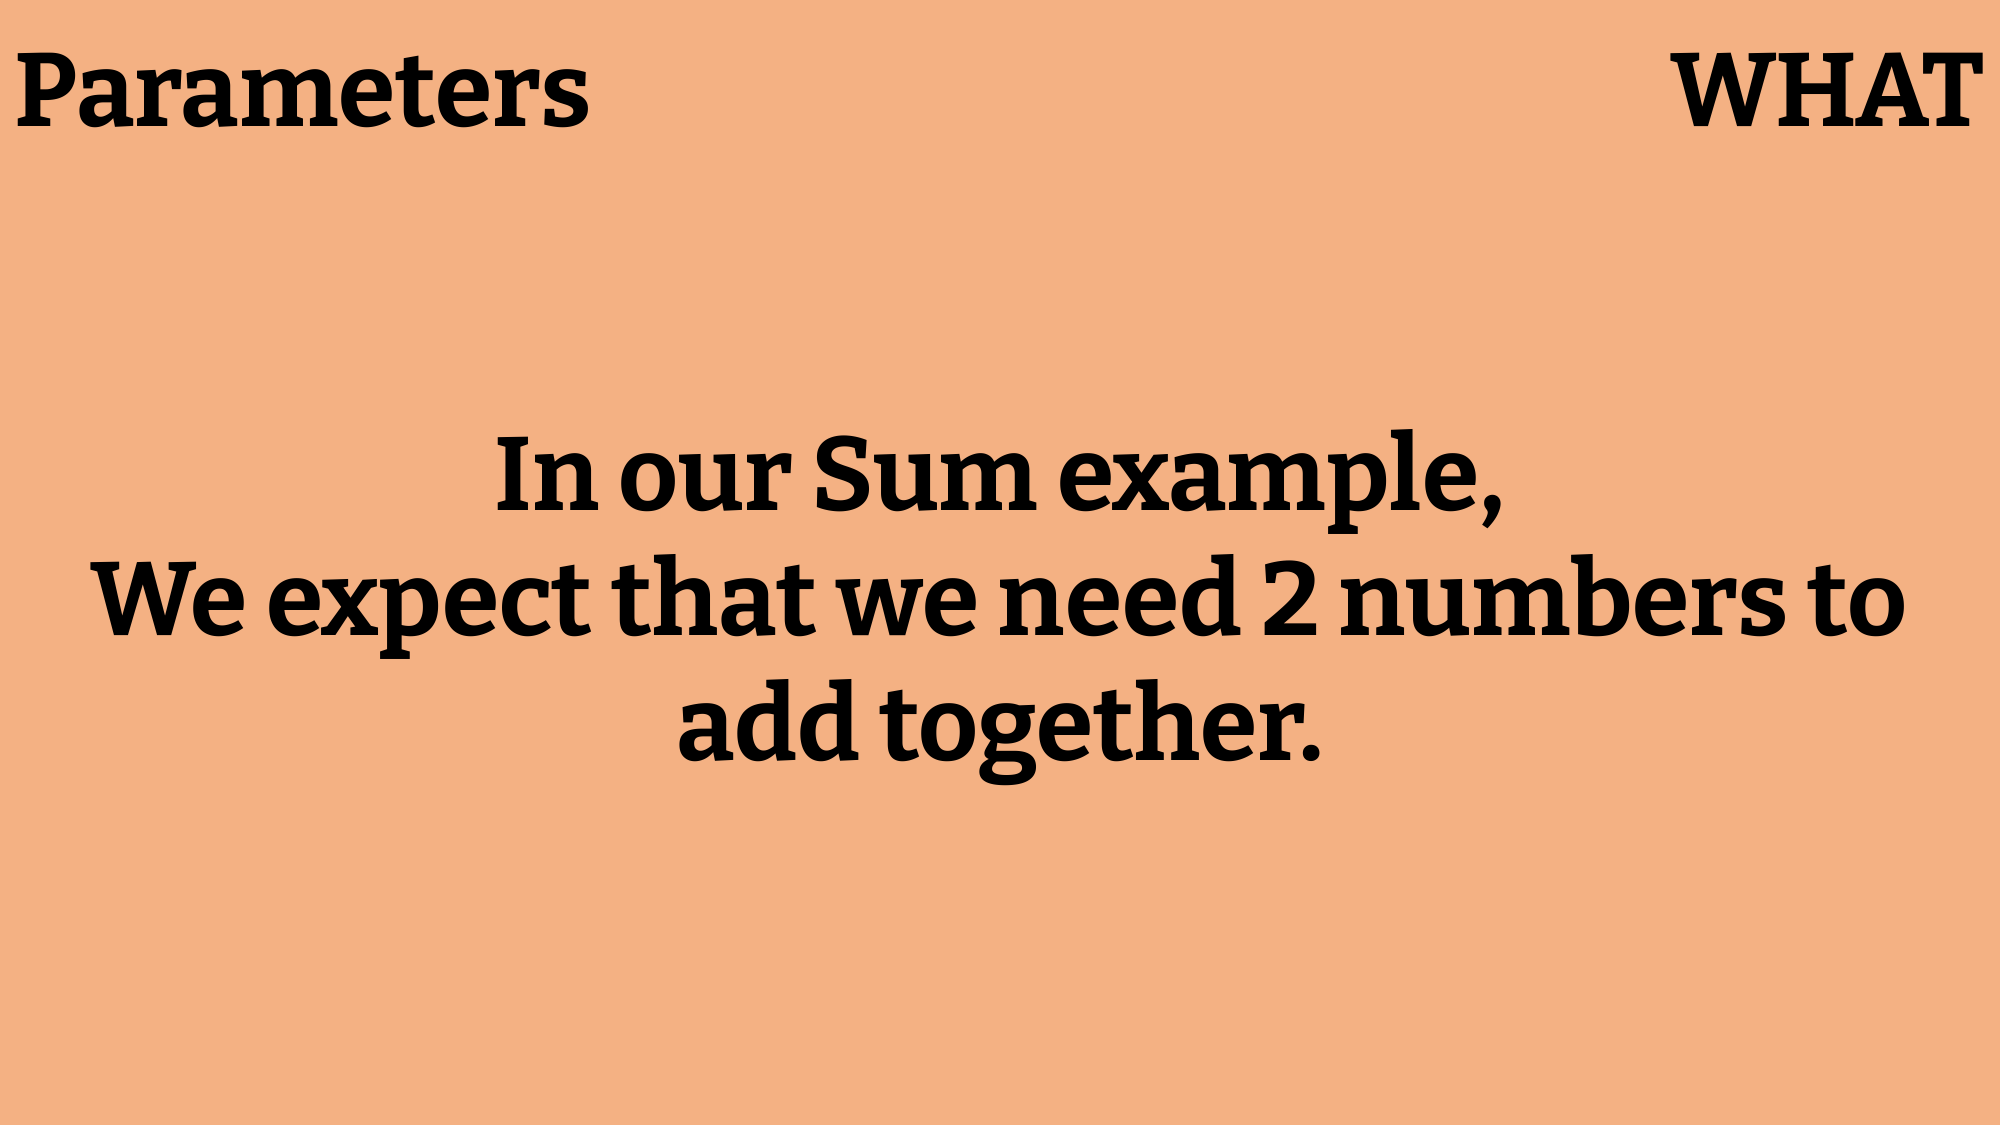

Parameters
WHAT
In our Sum example,
We expect that we need 2 numbers to add together.